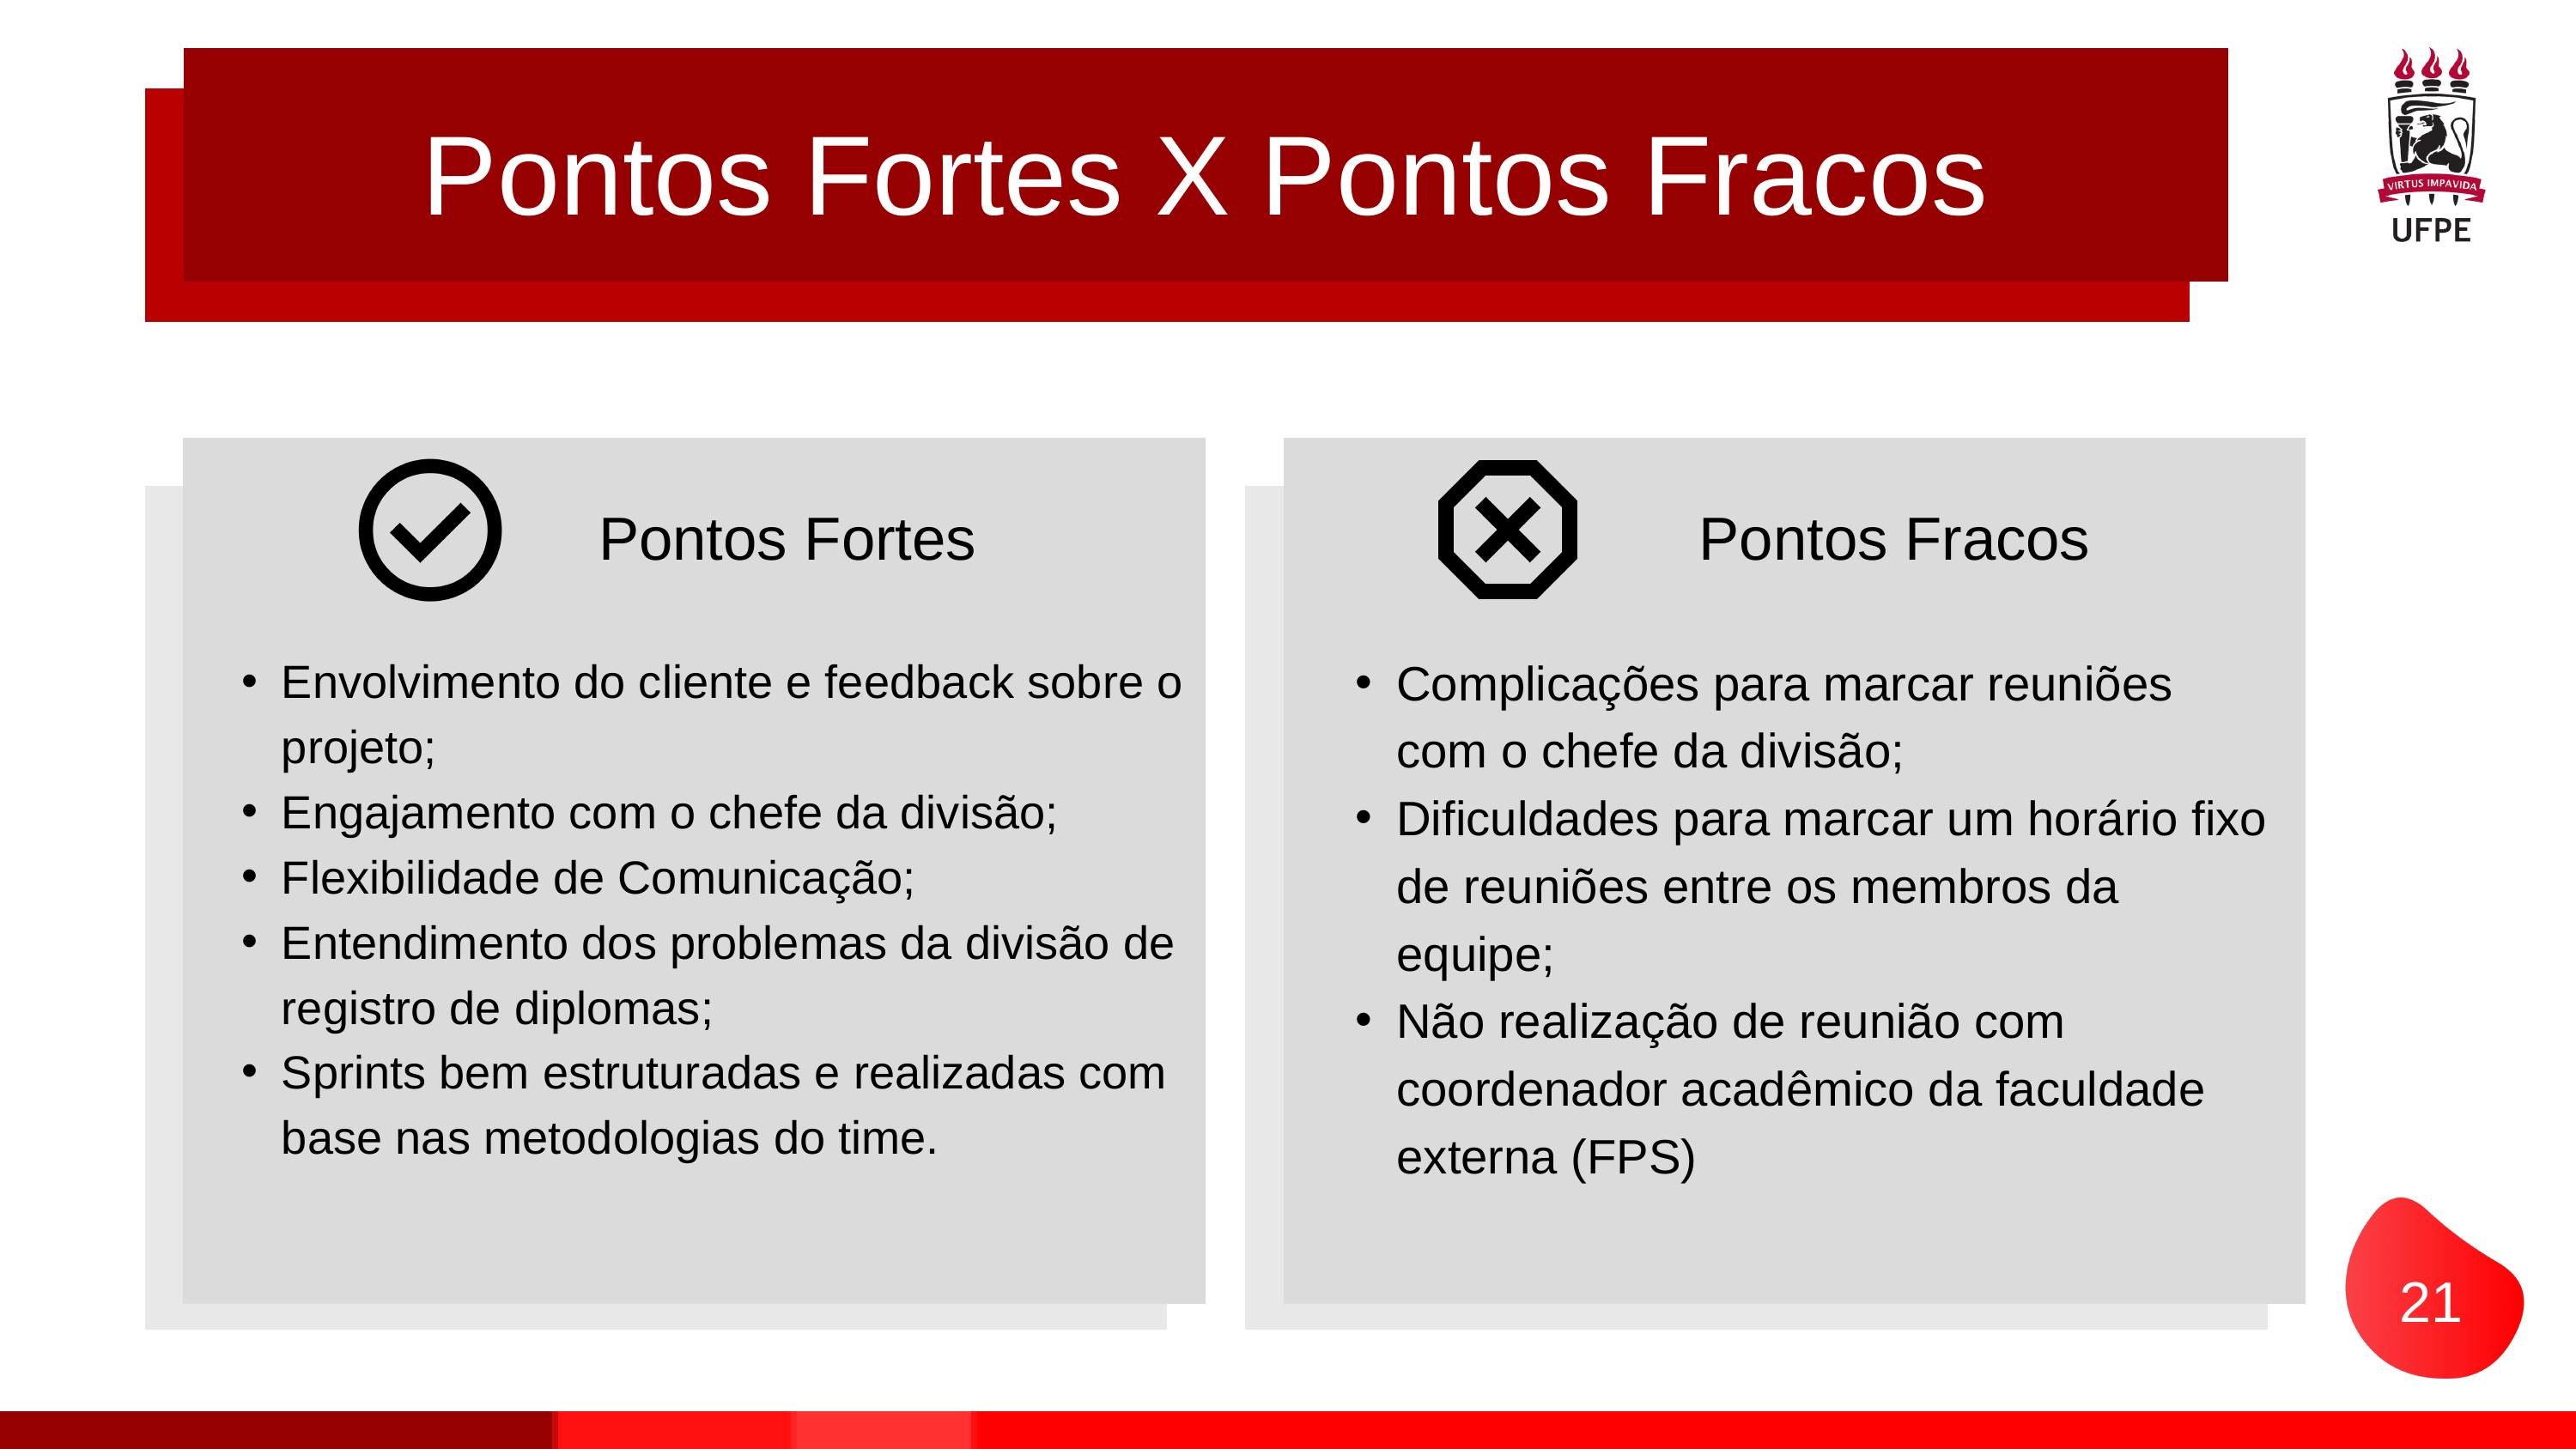

Pontos Fortes X Pontos Fracos

Pontos Fracos

Pontos Fortes

Envolvimento do cliente e feedback sobre o projeto;
Engajamento com o chefe da divisão;
Flexibilidade de Comunicação;
Entendimento dos problemas da divisão de registro de diplomas;
Sprints bem estruturadas e realizadas com base nas metodologias do time.
Complicações para marcar reuniões com o chefe da divisão;
Dificuldades para marcar um horário fixo de reuniões entre os membros da equipe;
Não realização de reunião com coordenador acadêmico da faculdade externa (FPS)

21